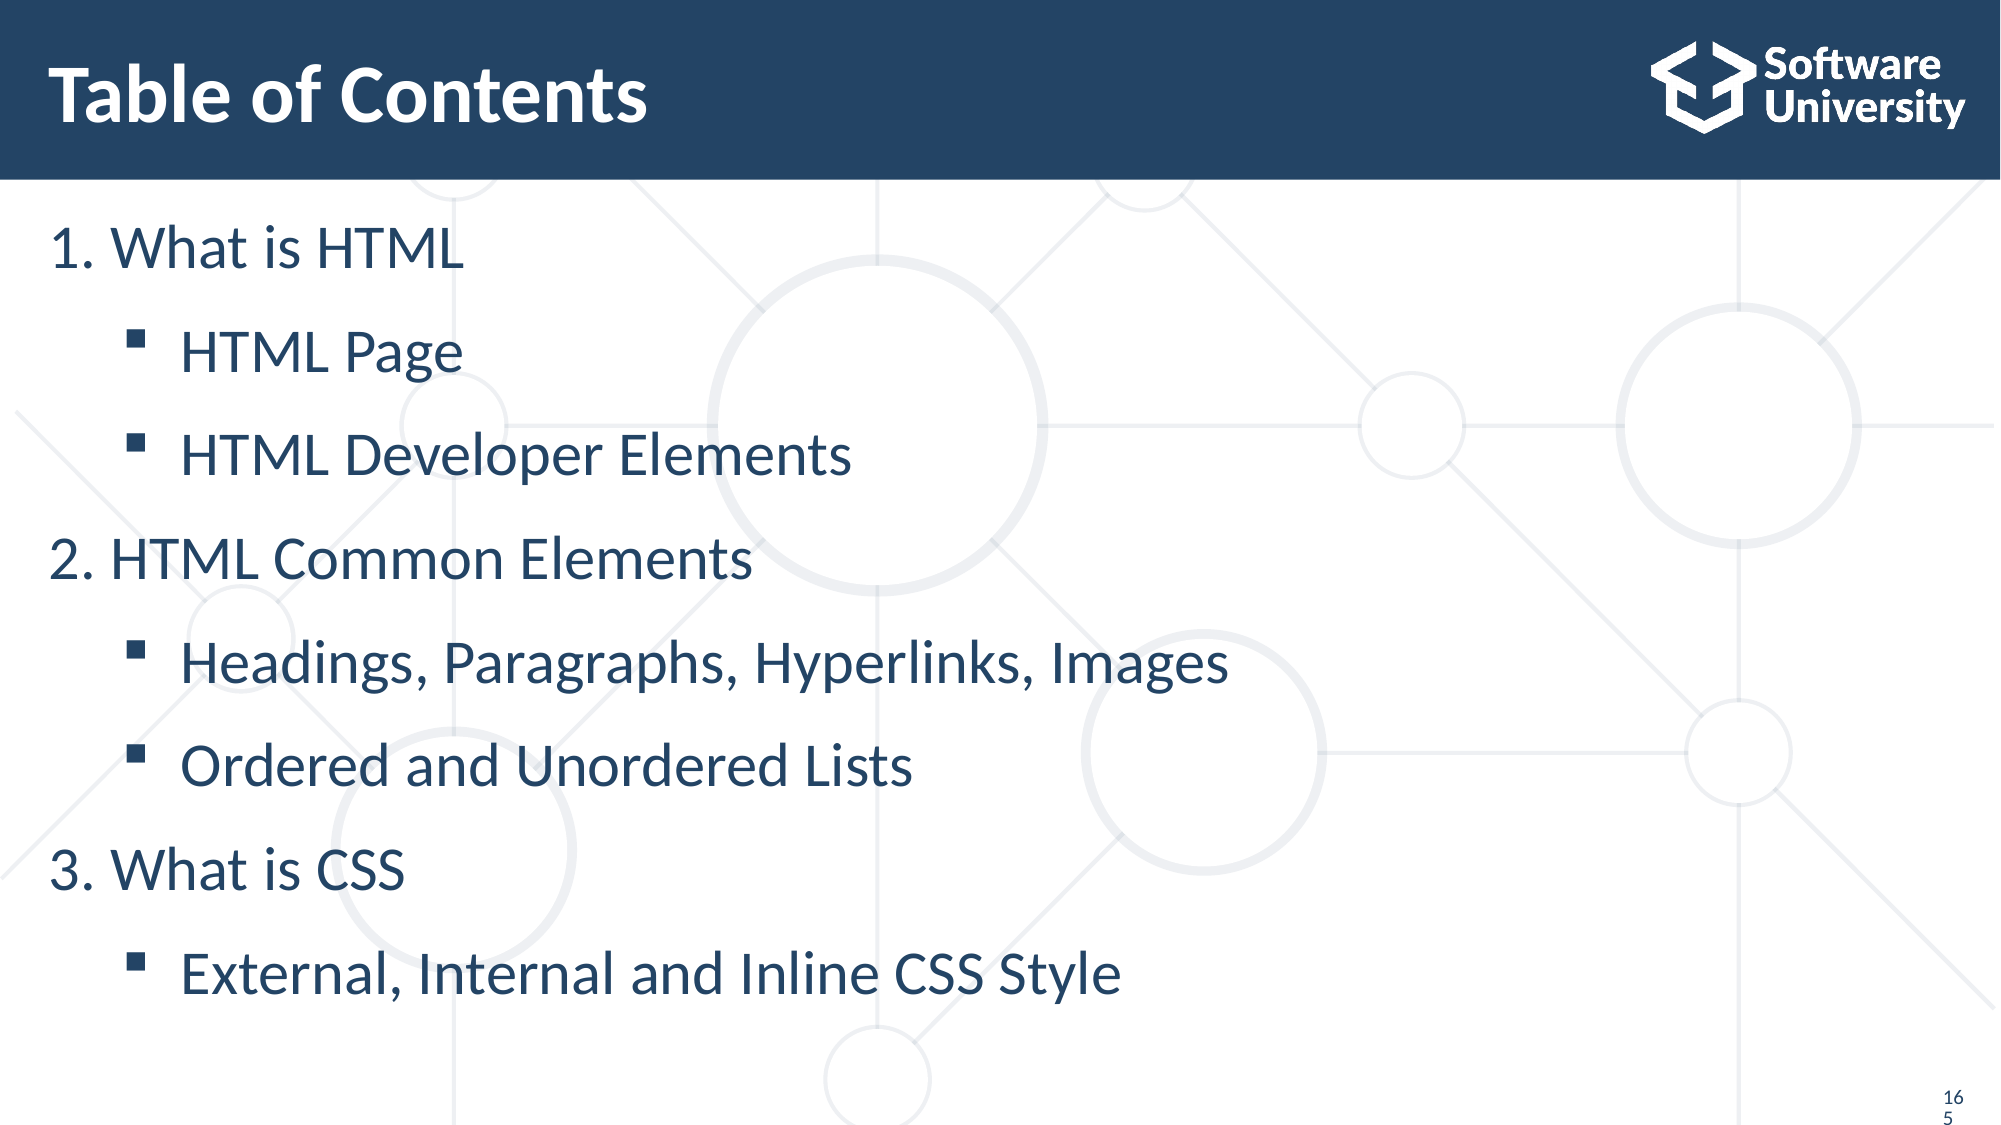

# Table of Contents
1. What is HTML
HTML Page
HTML Developer Elements
2. HTML Common Elements
Headings, Paragraphs, Hyperlinks, Images
Ordered and Unordered Lists
3. What is CSS
External, Internal and Inline CSS Style

165